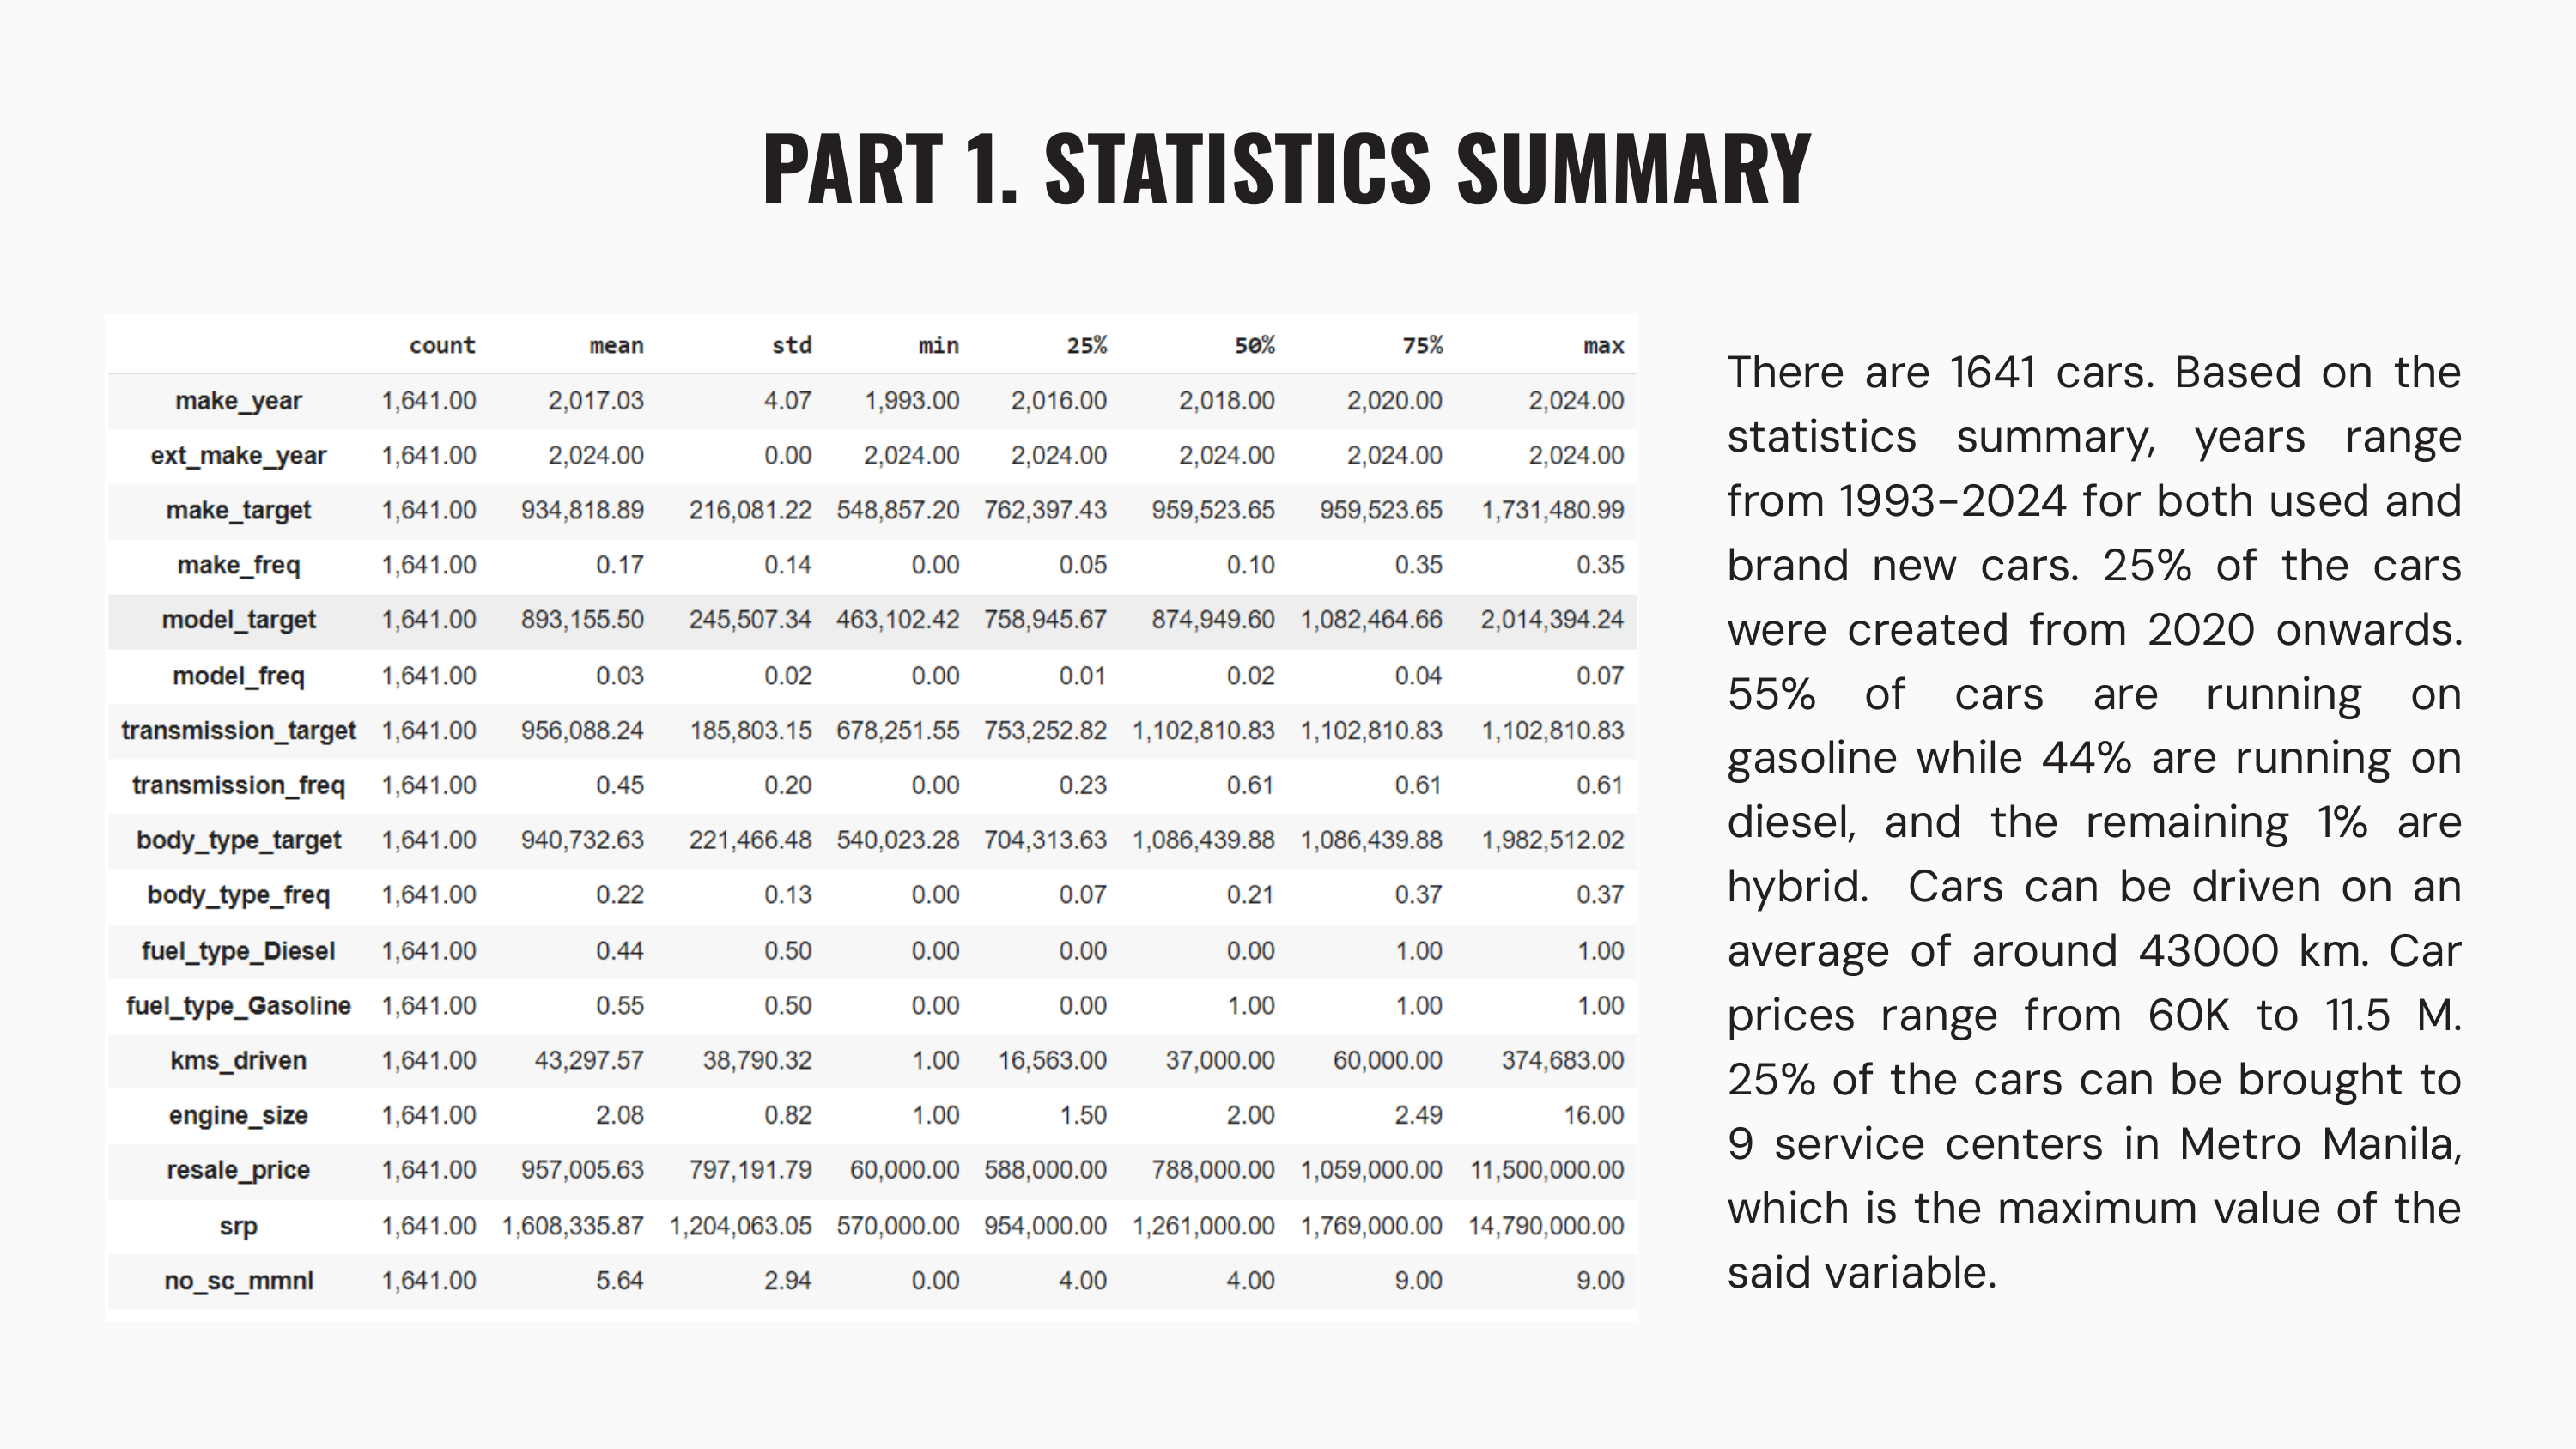

PART 1. STATISTICS SUMMARY

There are 1641 cars. Based on the statistics summary, years range from 1993-2024 for both used and brand new cars. 25% of the cars were created from 2020 onwards. 55% of cars are running on gasoline while 44% are running on diesel, and the remaining 1% are hybrid.  Cars can be driven on an average of around 43000 km. Car prices range from 60K to 11.5 M. 25% of the cars can be brought to 9 service centers in Metro Manila, which is the maximum value of the said variable.